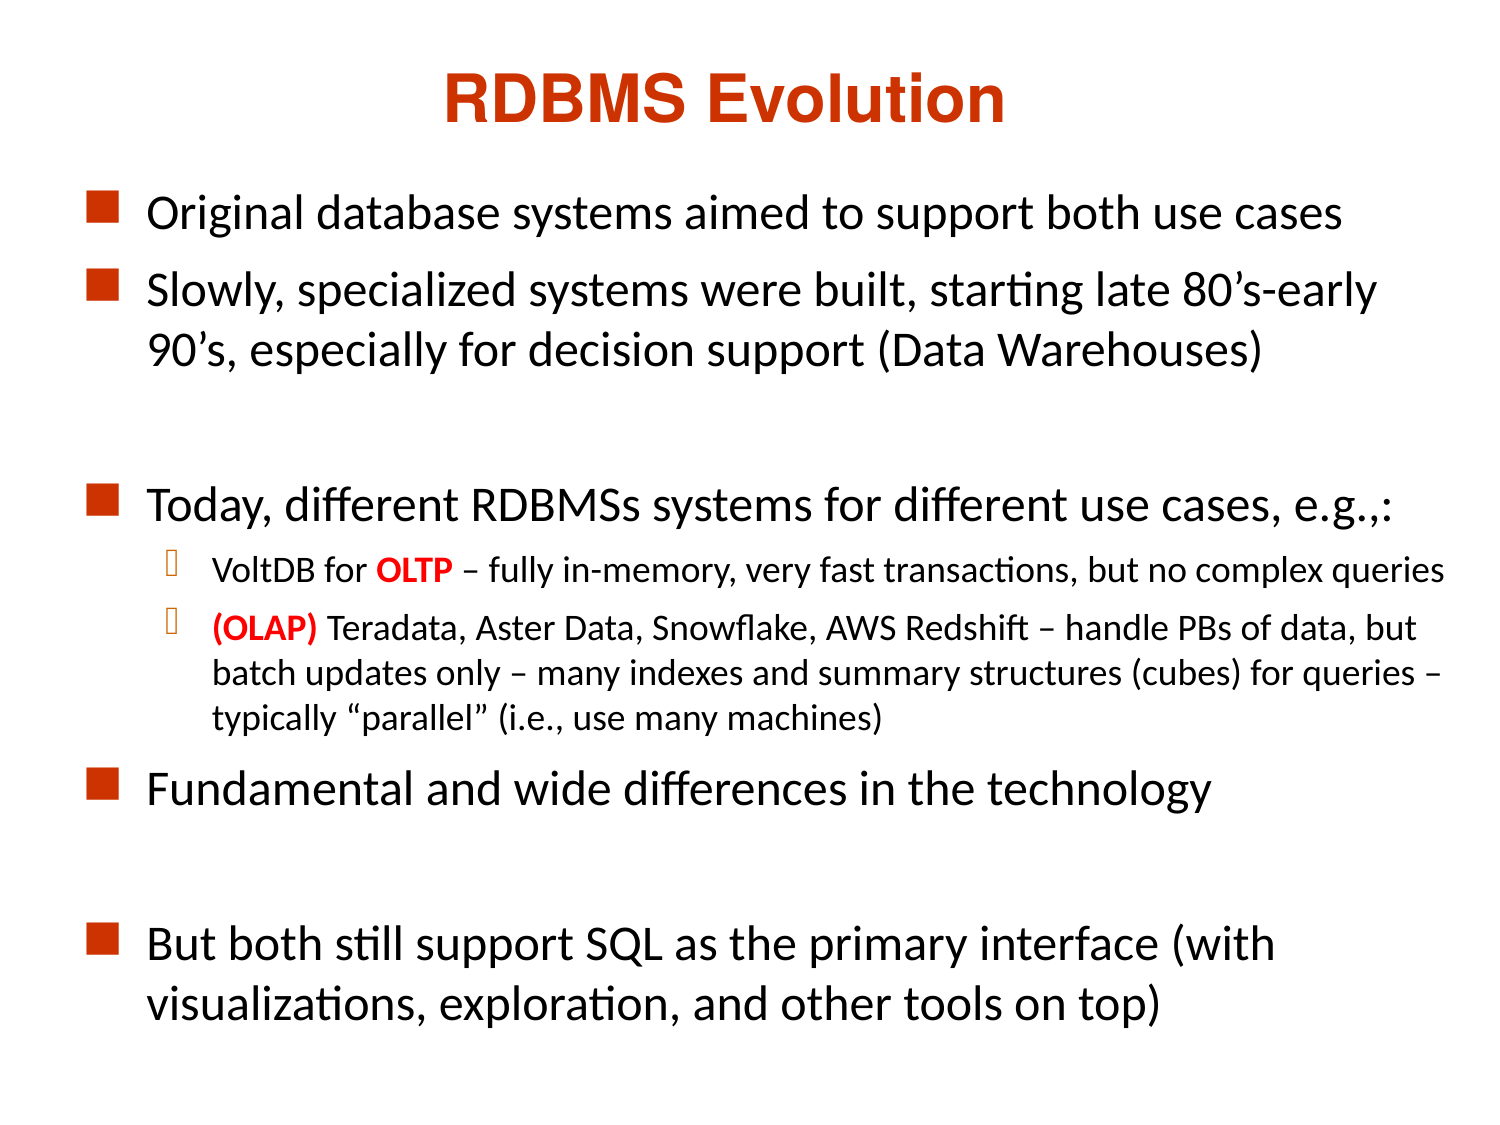

# RDBMS Evolution
Original database systems aimed to support both use cases
Slowly, specialized systems were built, starting late 80’s-early 90’s, especially for decision support (Data Warehouses)

Today, different RDBMSs systems for different use cases, e.g.,:
VoltDB for OLTP – fully in-memory, very fast transactions, but no complex queries
(OLAP) Teradata, Aster Data, Snowflake, AWS Redshift – handle PBs of data, but batch updates only – many indexes and summary structures (cubes) for queries – typically “parallel” (i.e., use many machines)
Fundamental and wide differences in the technology

But both still support SQL as the primary interface (with visualizations, exploration, and other tools on top)